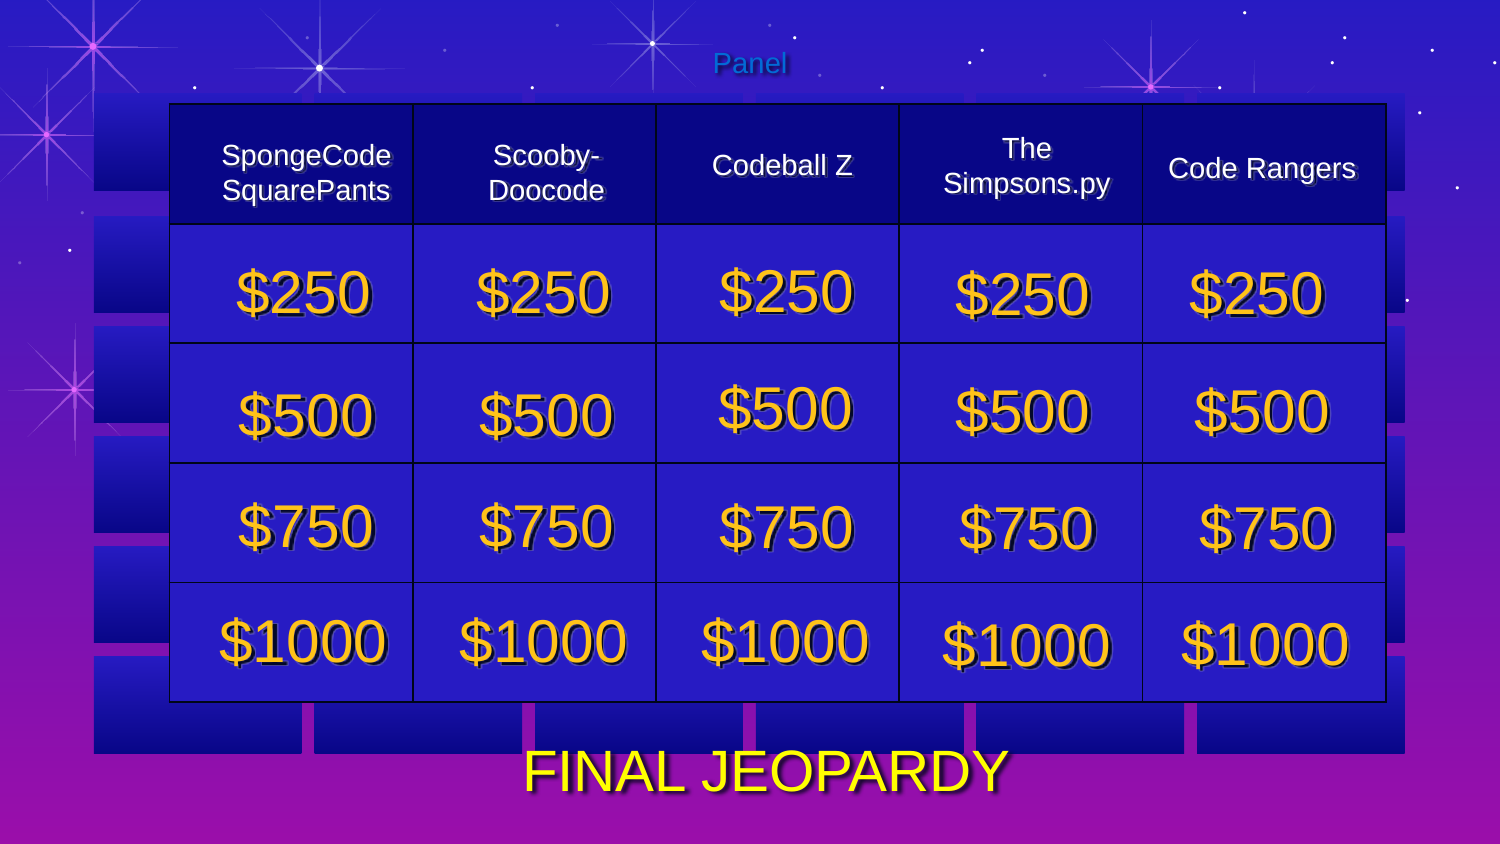

# Panel
|  |  |  |  |  |
| --- | --- | --- | --- | --- |
|  |  |  |  |  |
|  |  |  |  |  |
|  |  |  |  |  |
|  |  |  |  |  |
Codeball Z
The Simpsons.py
Code Rangers
SpongeCode SquarePants
Scooby-Doocode
$250
$250
$250
$250
$250
$500
$500
$500
$500
$500
$750
$750
$750
$750
$750
$1000
$1000
$1000
$1000
$1000
FINAL JEOPARDY